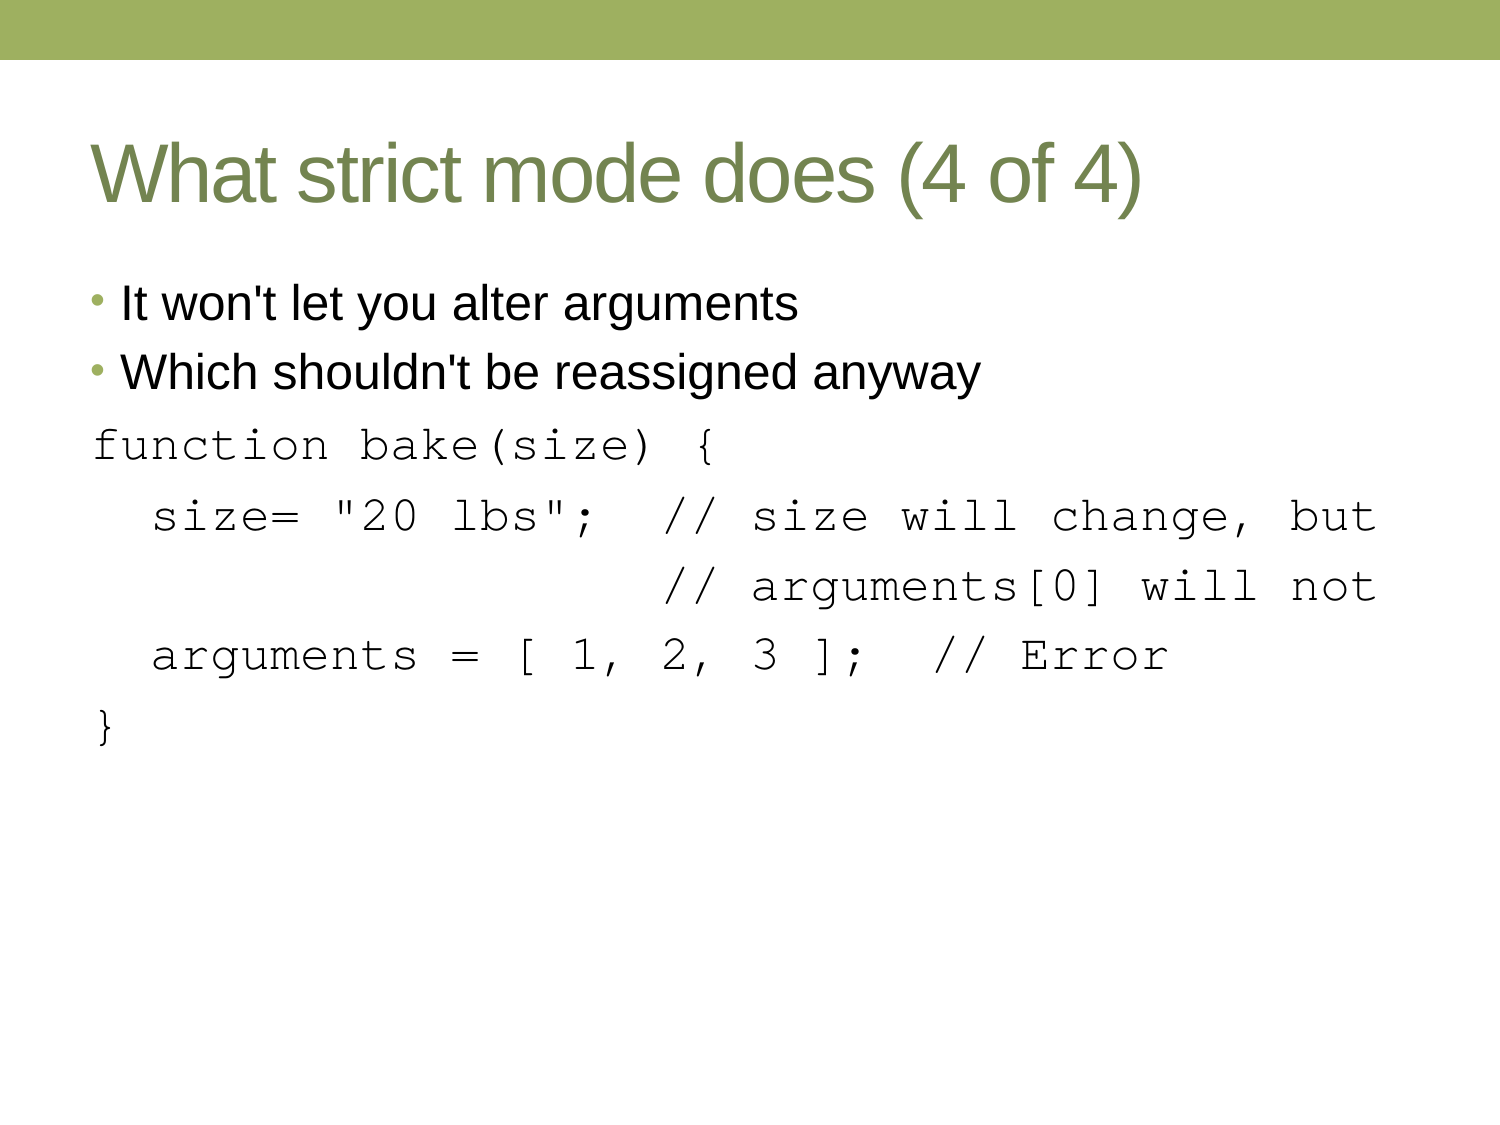

# What strict mode does (4 of 4)
It won't let you alter arguments
Which shouldn't be reassigned anyway
function bake(size) {
  size= "20 lbs";  // size will change, but
                   // arguments[0] will not
  arguments = [ 1, 2, 3 ];  // Error
}